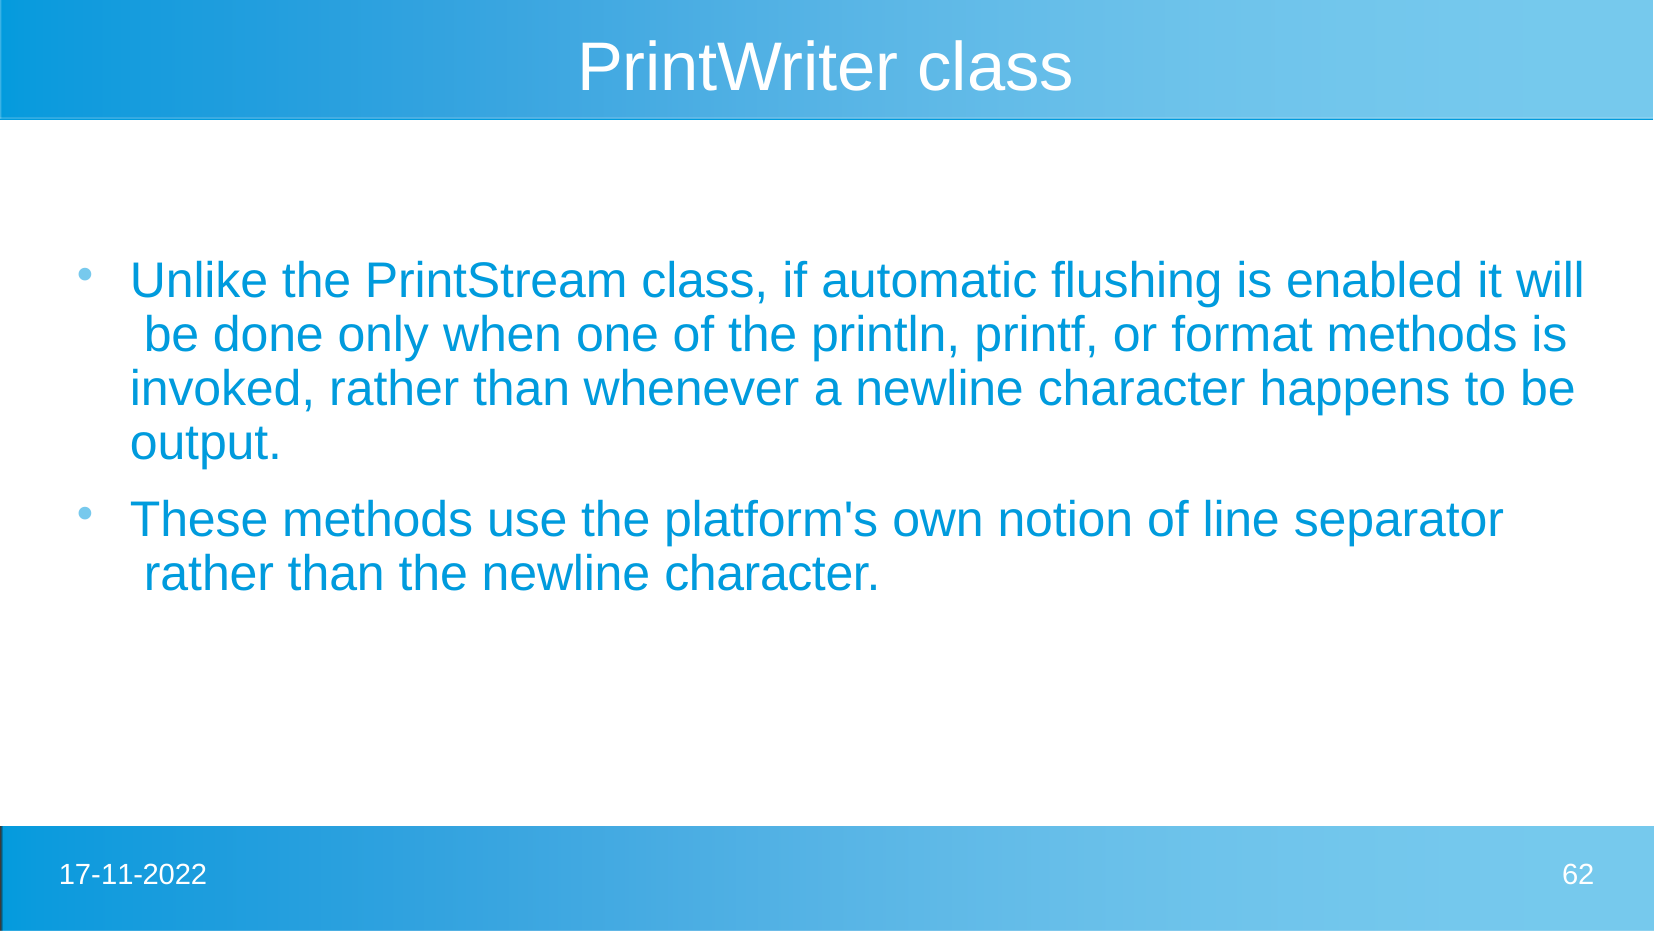

# PrintWriter class
Unlike the PrintStream class, if automatic flushing is enabled it will  be done only when one of the println, printf, or format methods is  invoked, rather than whenever a newline character happens to be  output.
These methods use the platform's own notion of line separator  rather than the newline character.
17-11-2022
62